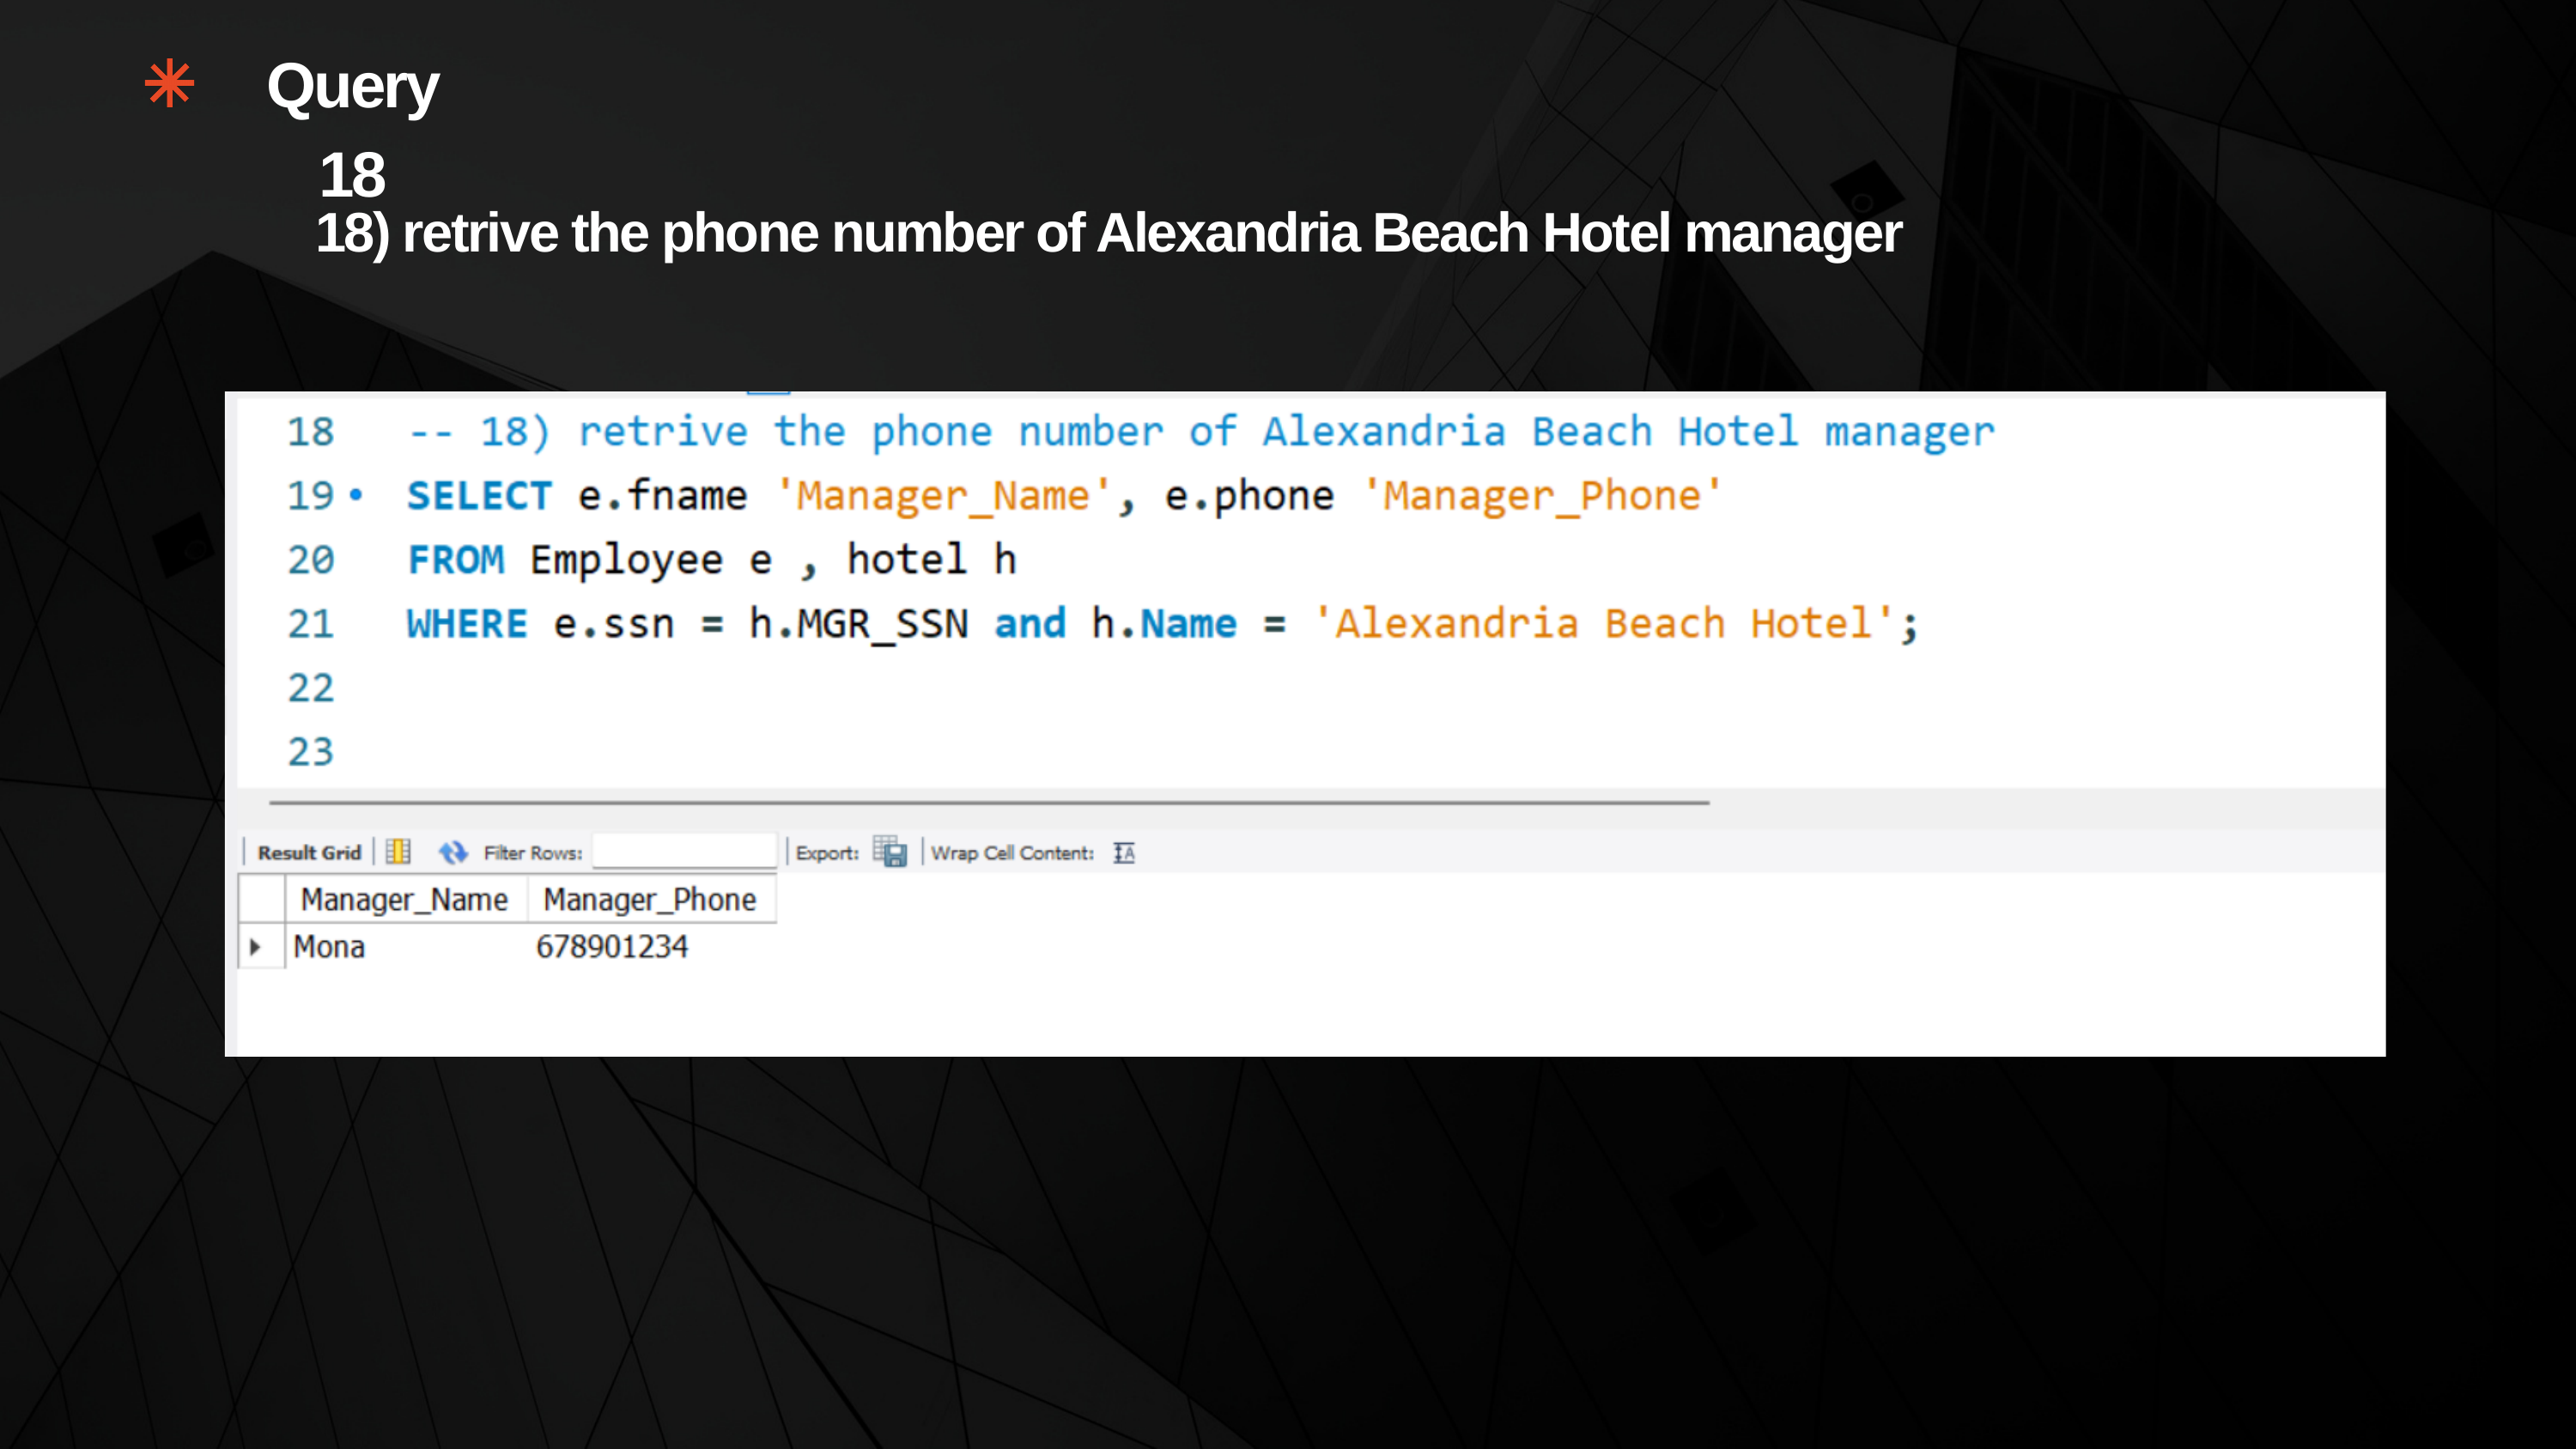

Query 18

18) retrive the phone number of Alexandria Beach Hotel manager